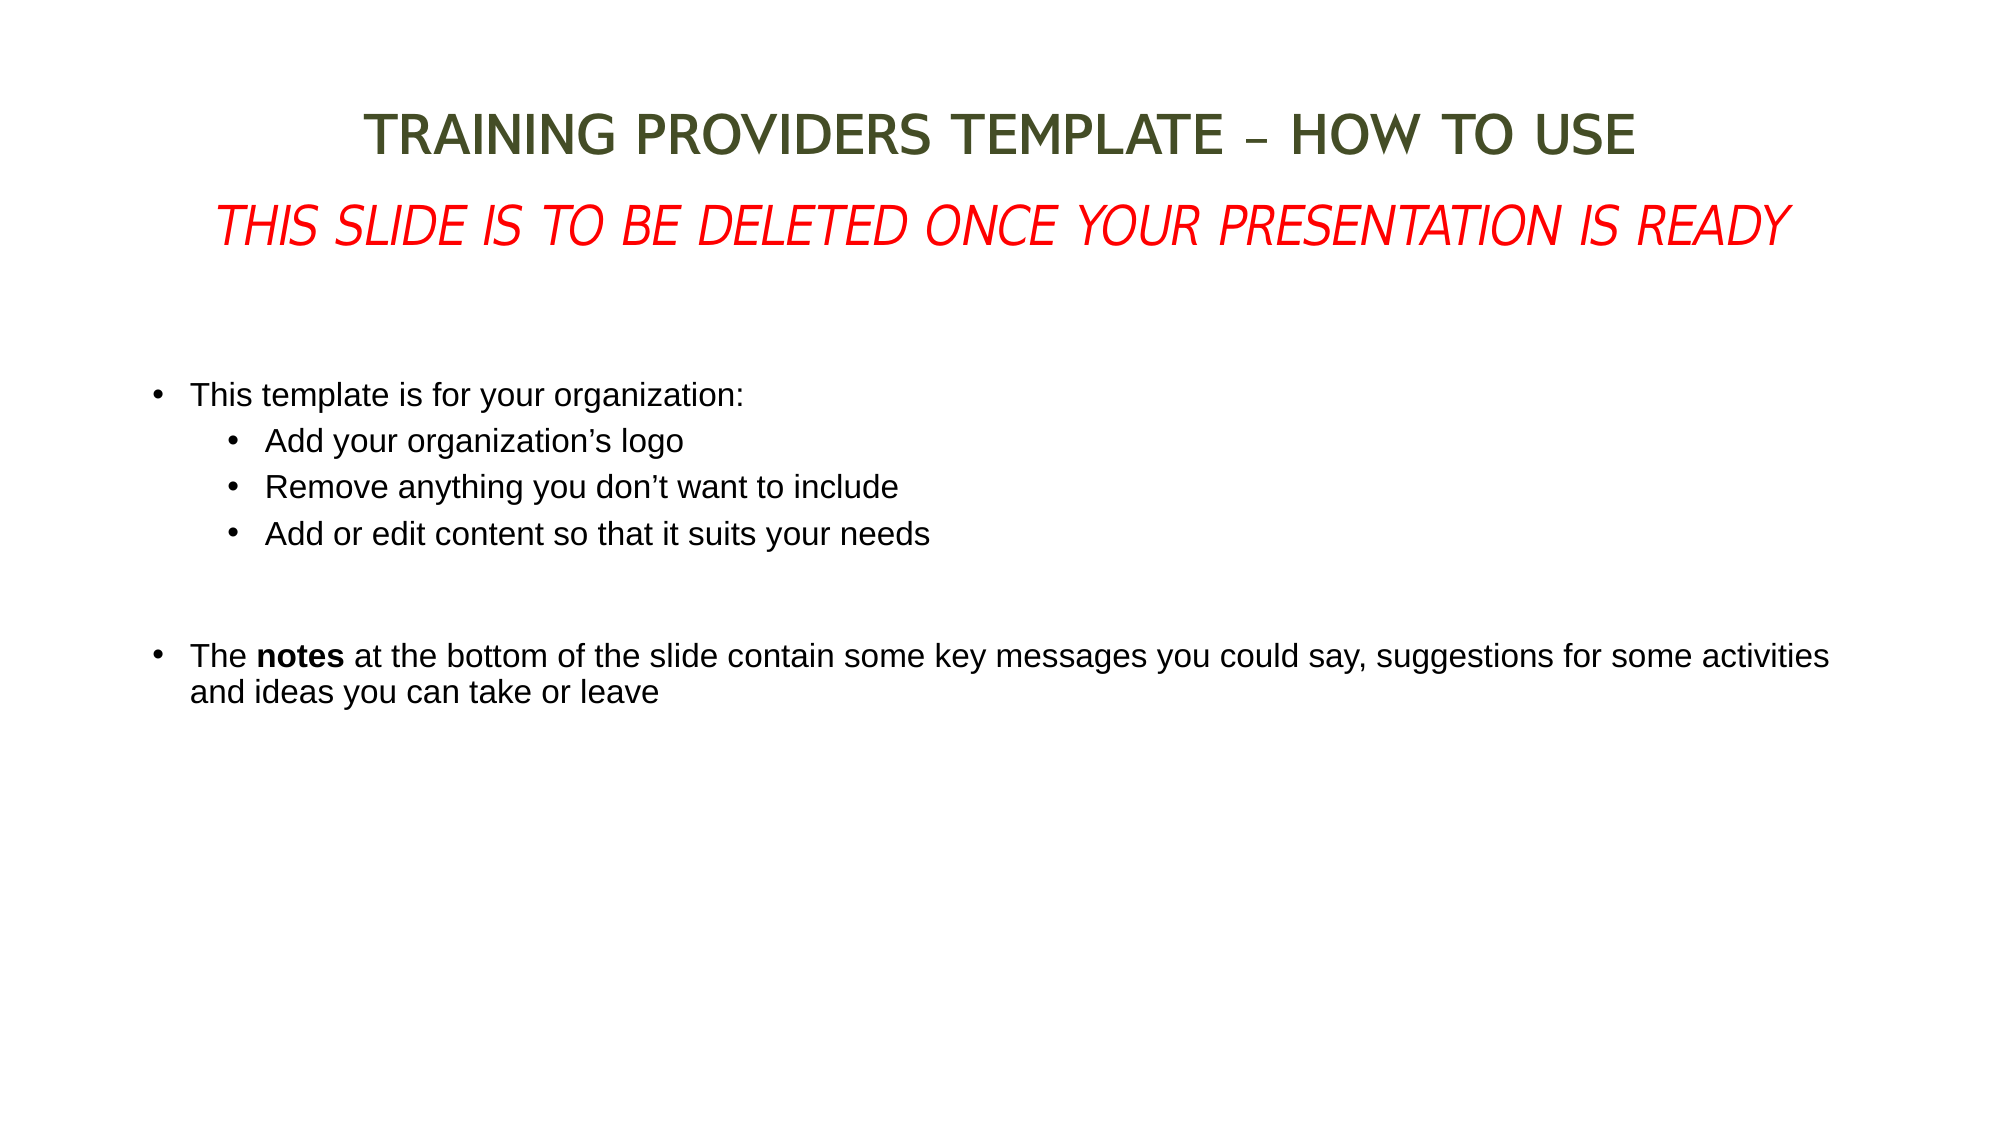

# TRAINING PROVIDERS TEMPLATE – HOW TO USE THIS SLIDE IS TO BE DELETED ONCE YOUR PRESENTATION IS READY
This template is for your organization:
Add your organization’s logo
Remove anything you don’t want to include
Add or edit content so that it suits your needs

The notes at the bottom of the slide contain some key messages you could say, suggestions for some activities and ideas you can take or leave